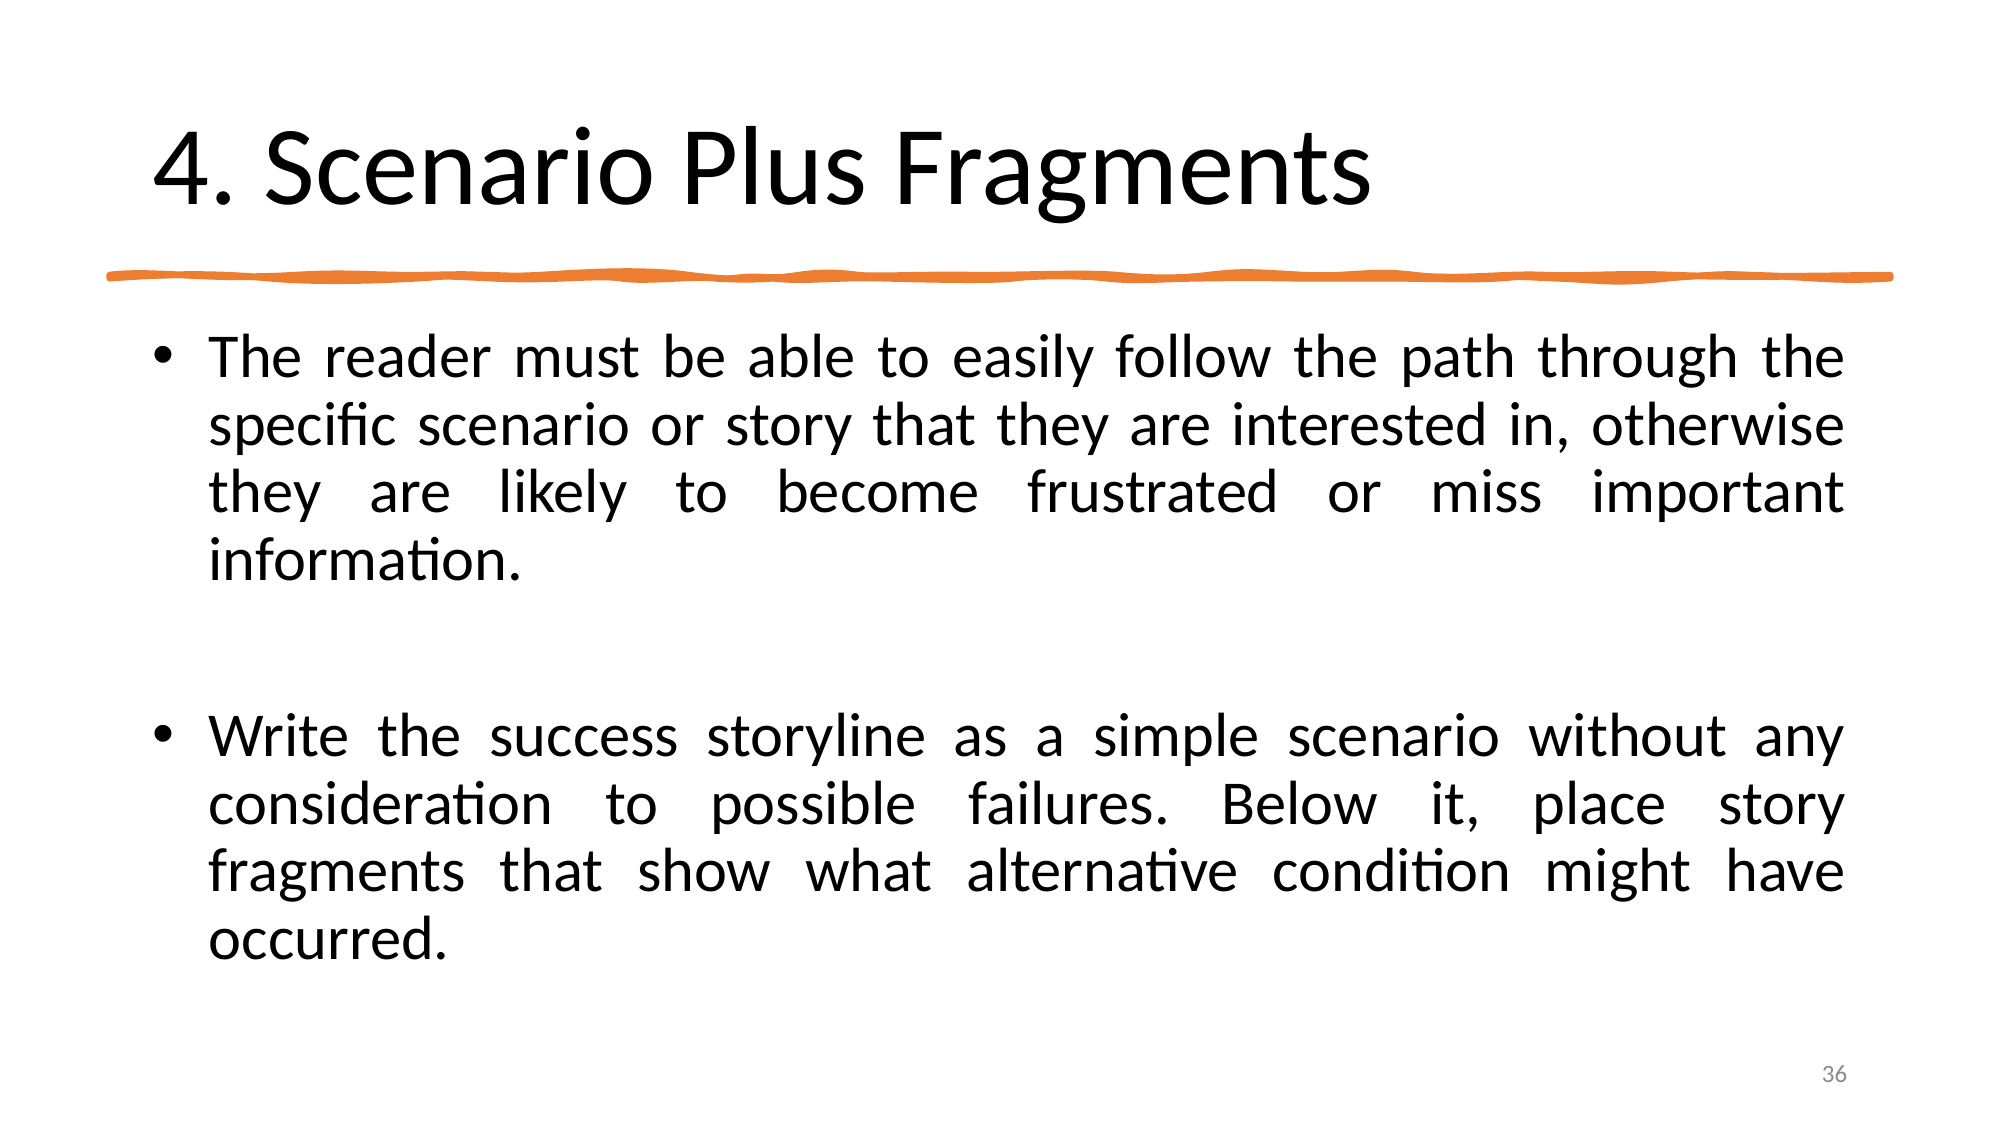

# 4. Scenario Plus Fragments

The reader must be able to easily follow the path through the specific scenario or story that they are interested in, otherwise they are likely to become frustrated or miss important information.

Write the success storyline as a simple scenario without any consideration to possible failures. Below it, place story fragments that show what alternative condition might have occurred.
36